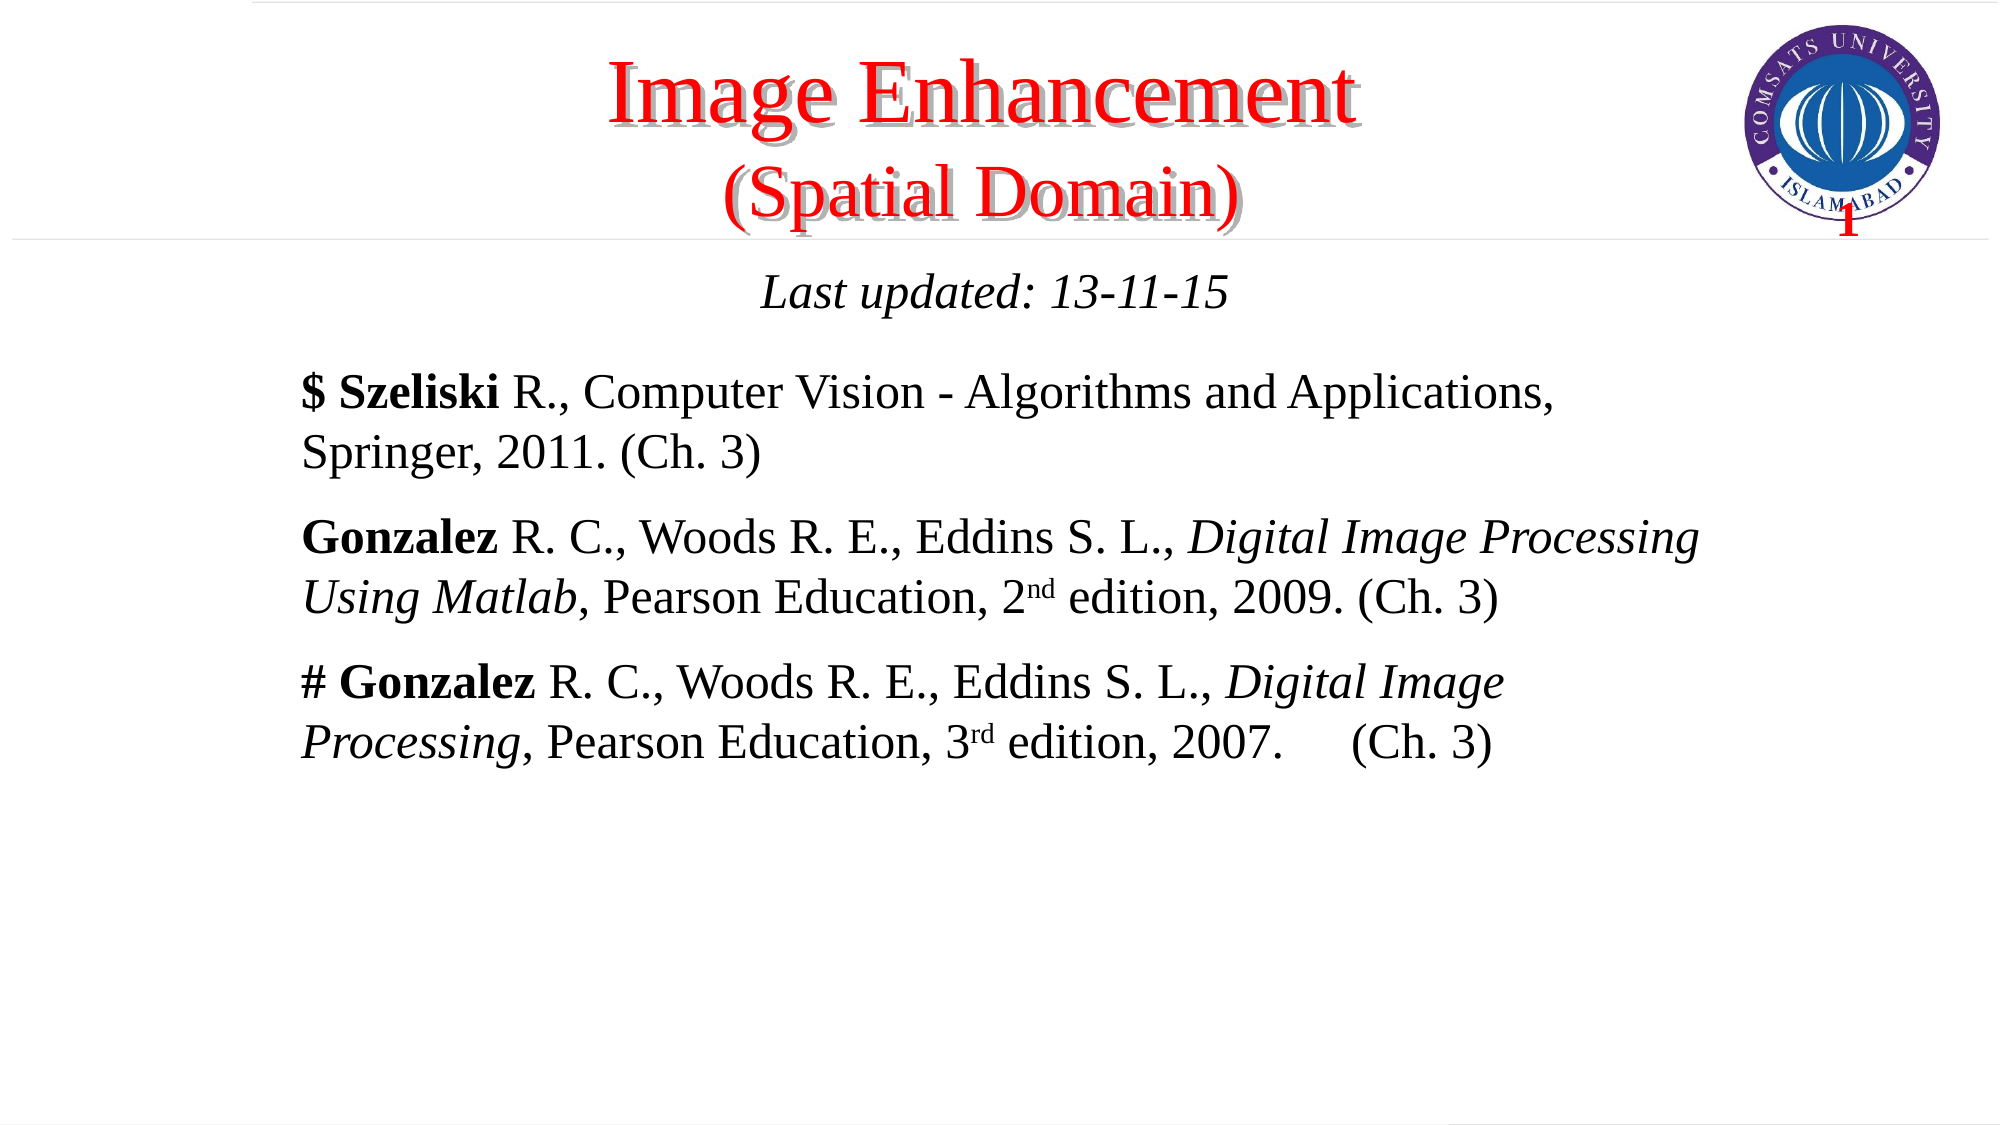

Image Enhancement
(Spatial Domain)
Last updated: 13-11-15
$ Szeliski R., Computer Vision - Algorithms and Applications, Springer, 2011. (Ch. 3)
Gonzalez R. C., Woods R. E., Eddins S. L., Digital Image Processing Using Matlab, Pearson Education, 2nd edition, 2009. (Ch. 3)
# Gonzalez R. C., Woods R. E., Eddins S. L., Digital Image Processing, Pearson Education, 3rd edition, 2007.	(Ch. 3)